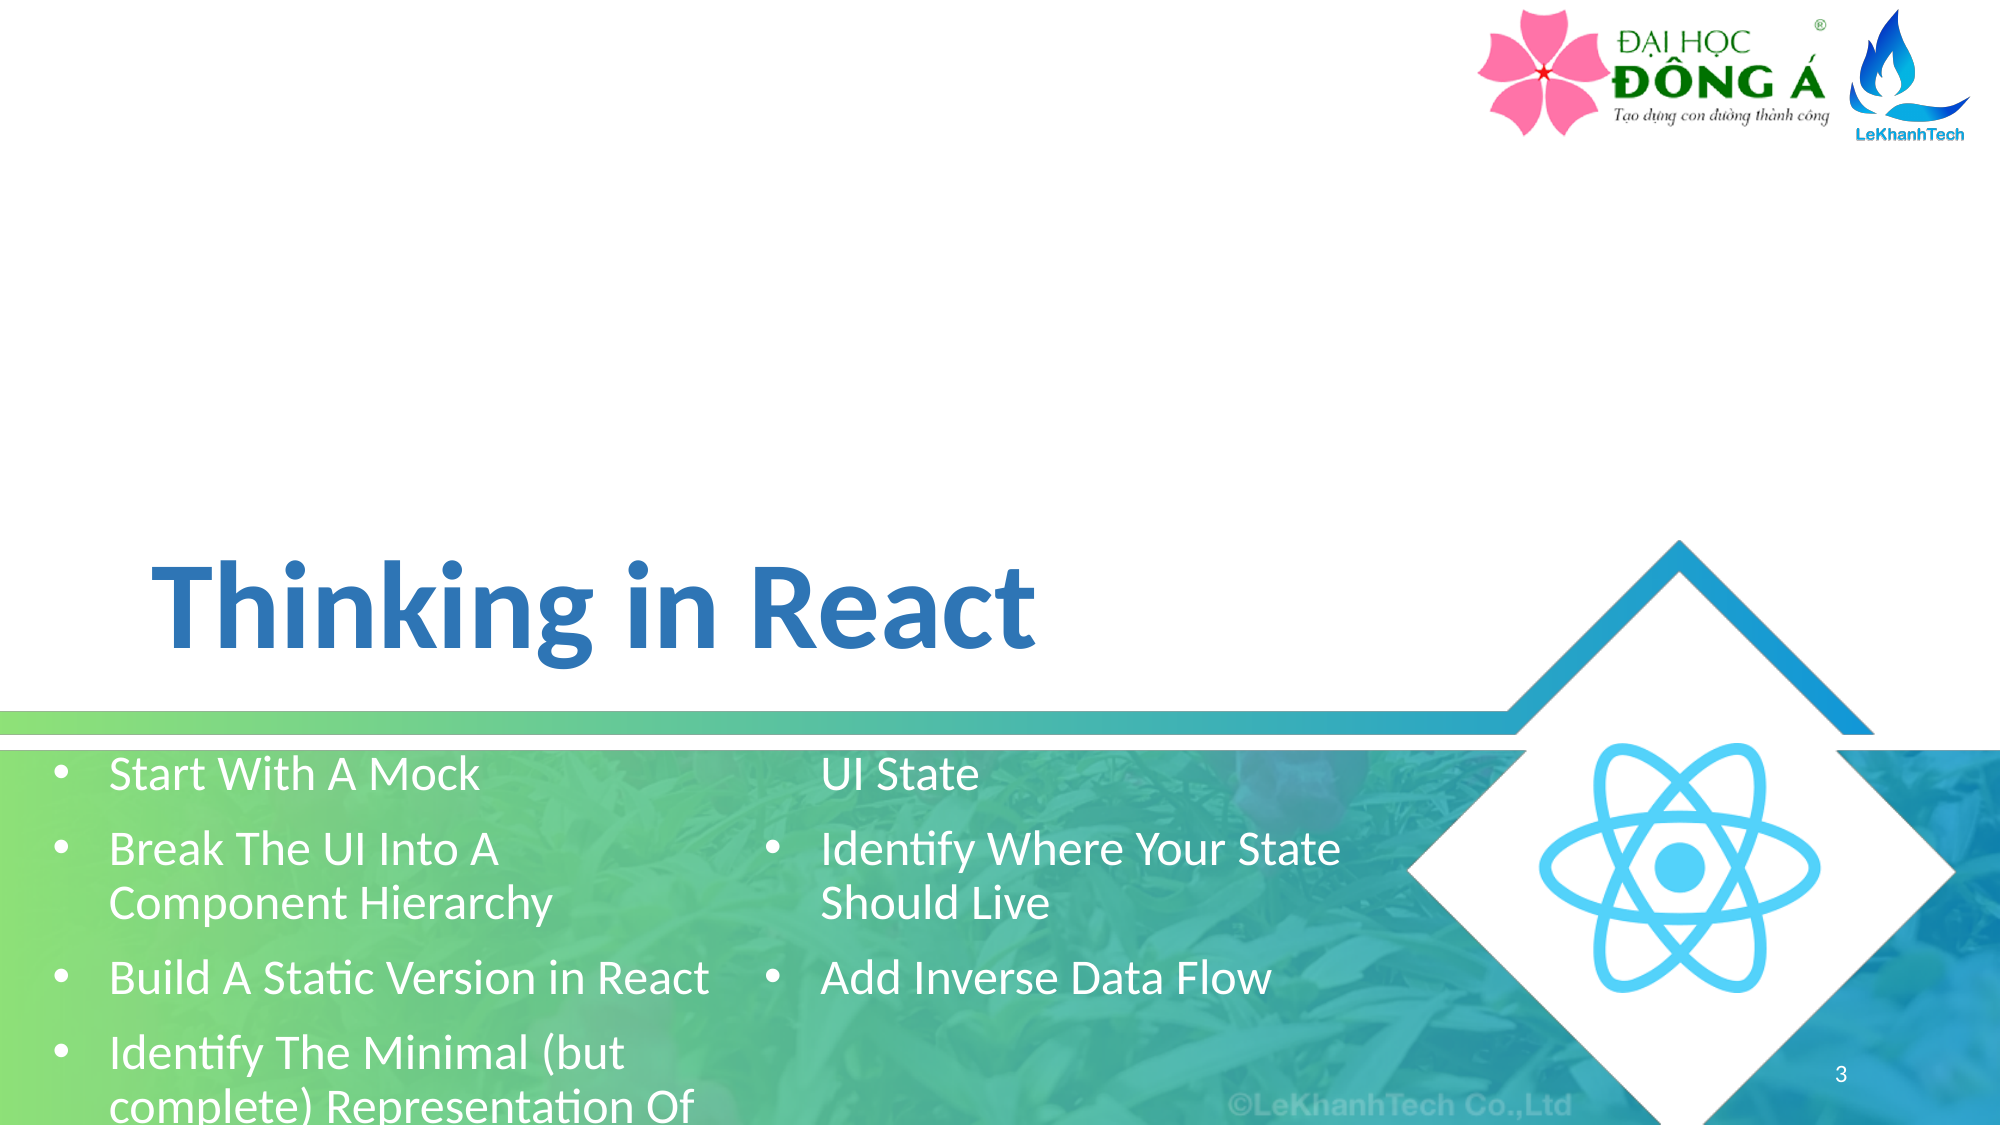

# Thinking in React
Start With A Mock
Break The UI Into A Component Hierarchy
Build A Static Version in React
Identify The Minimal (but complete) Representation Of UI State
Identify Where Your State Should Live
Add Inverse Data Flow
3